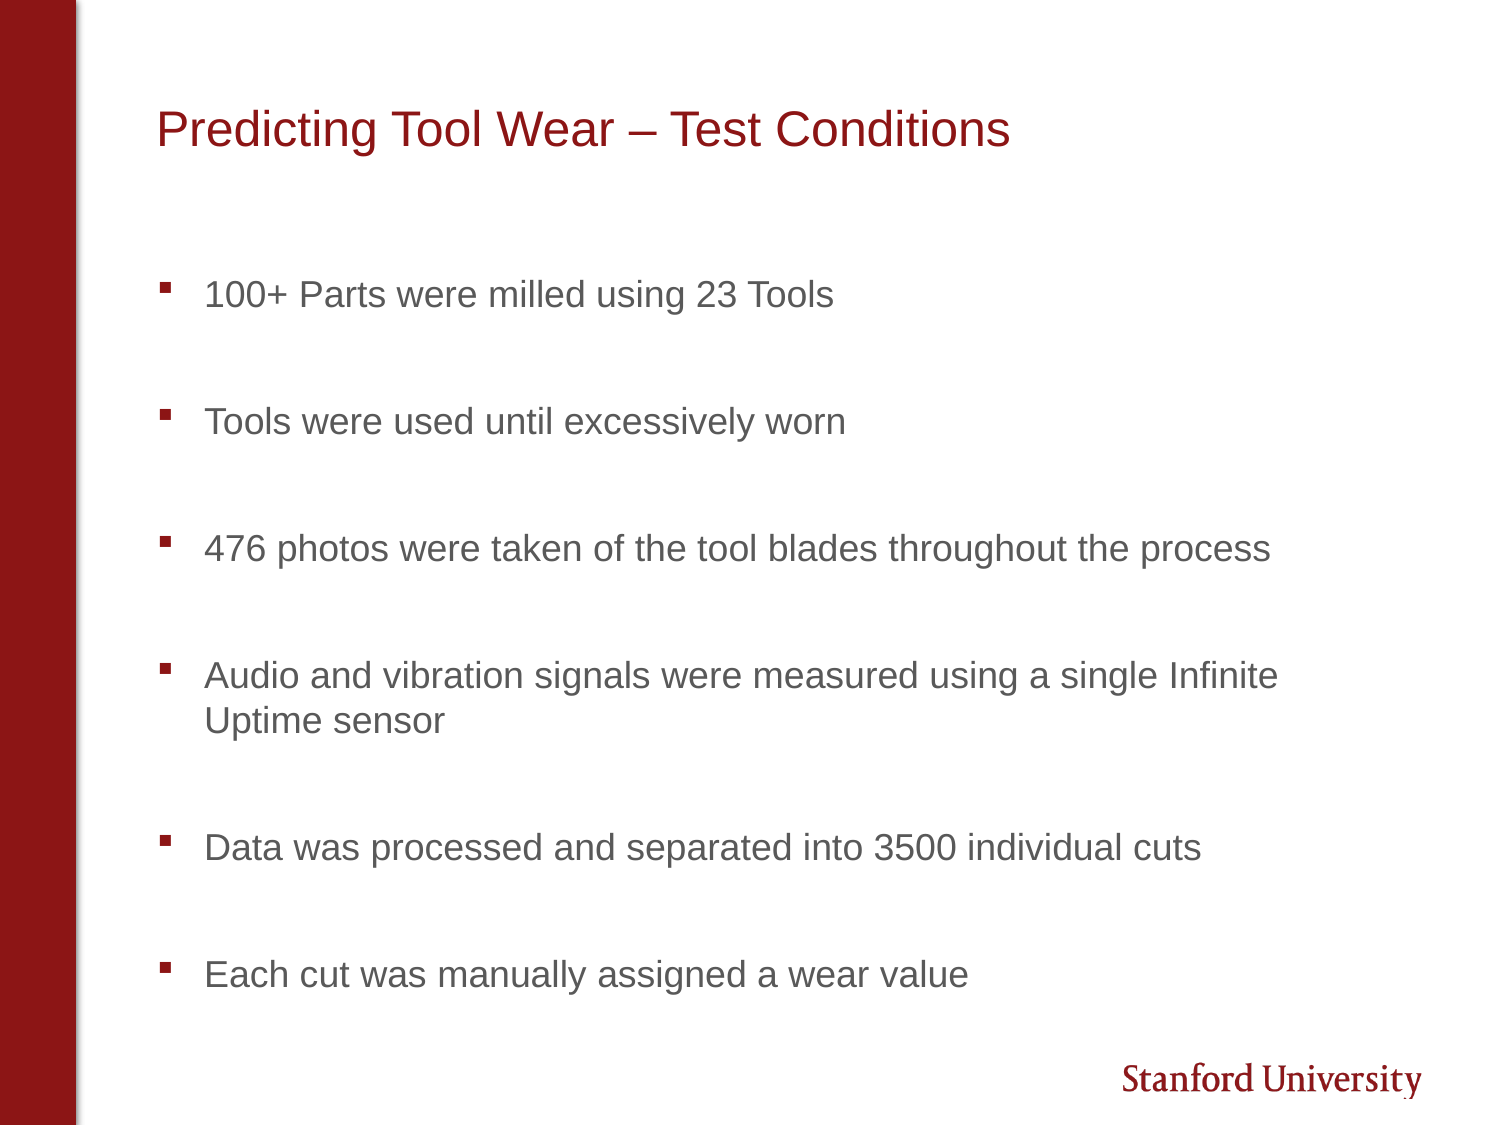

# Predicting Tool Wear – Test Conditions

100+ Parts were milled using 23 Tools

Tools were used until excessively worn

476 photos were taken of the tool blades throughout the process

Audio and vibration signals were measured using a single Infinite Uptime sensor

Data was processed and separated into 3500 individual cuts

Each cut was manually assigned a wear value